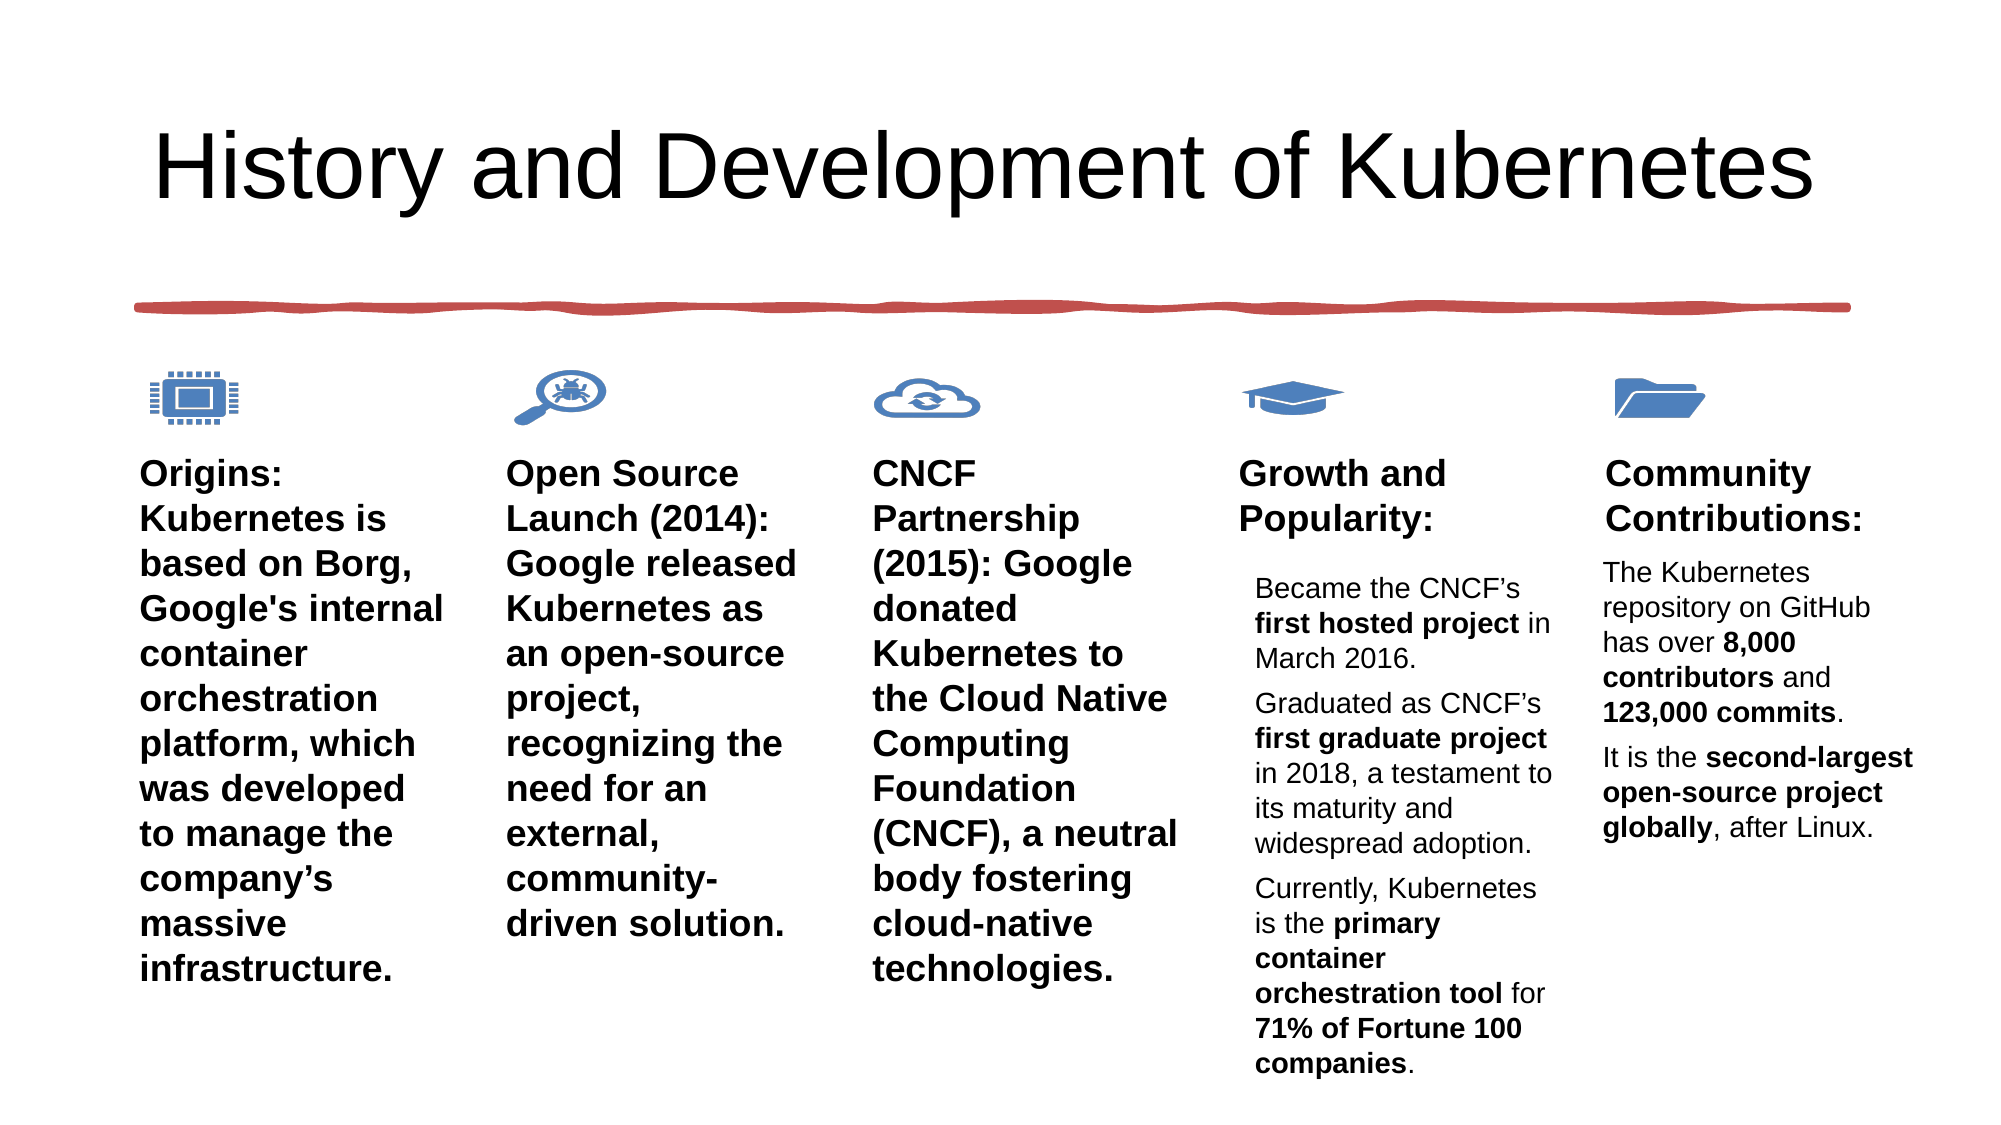

# History and Development of Kubernetes

Origins: Kubernetes is based on Borg, Google's internal container orchestration platform, which was developed to manage the company’s massive infrastructure.
Open Source Launch (2014): Google released Kubernetes as an open-source project, recognizing the need for an external, community-driven solution.
CNCF Partnership (2015): Google donated Kubernetes to the Cloud Native Computing Foundation (CNCF), a neutral body fostering cloud-native technologies.
Growth and Popularity:
Became the CNCF’s first hosted project in March 2016.
Graduated as CNCF’s first graduate project in 2018, a testament to its maturity and widespread adoption.
Currently, Kubernetes is the primary container orchestration tool for 71% of Fortune 100 companies.
Community Contributions:
The Kubernetes repository on GitHub has over 8,000 contributors and 123,000 commits.
It is the second-largest open-source project globally, after Linux.